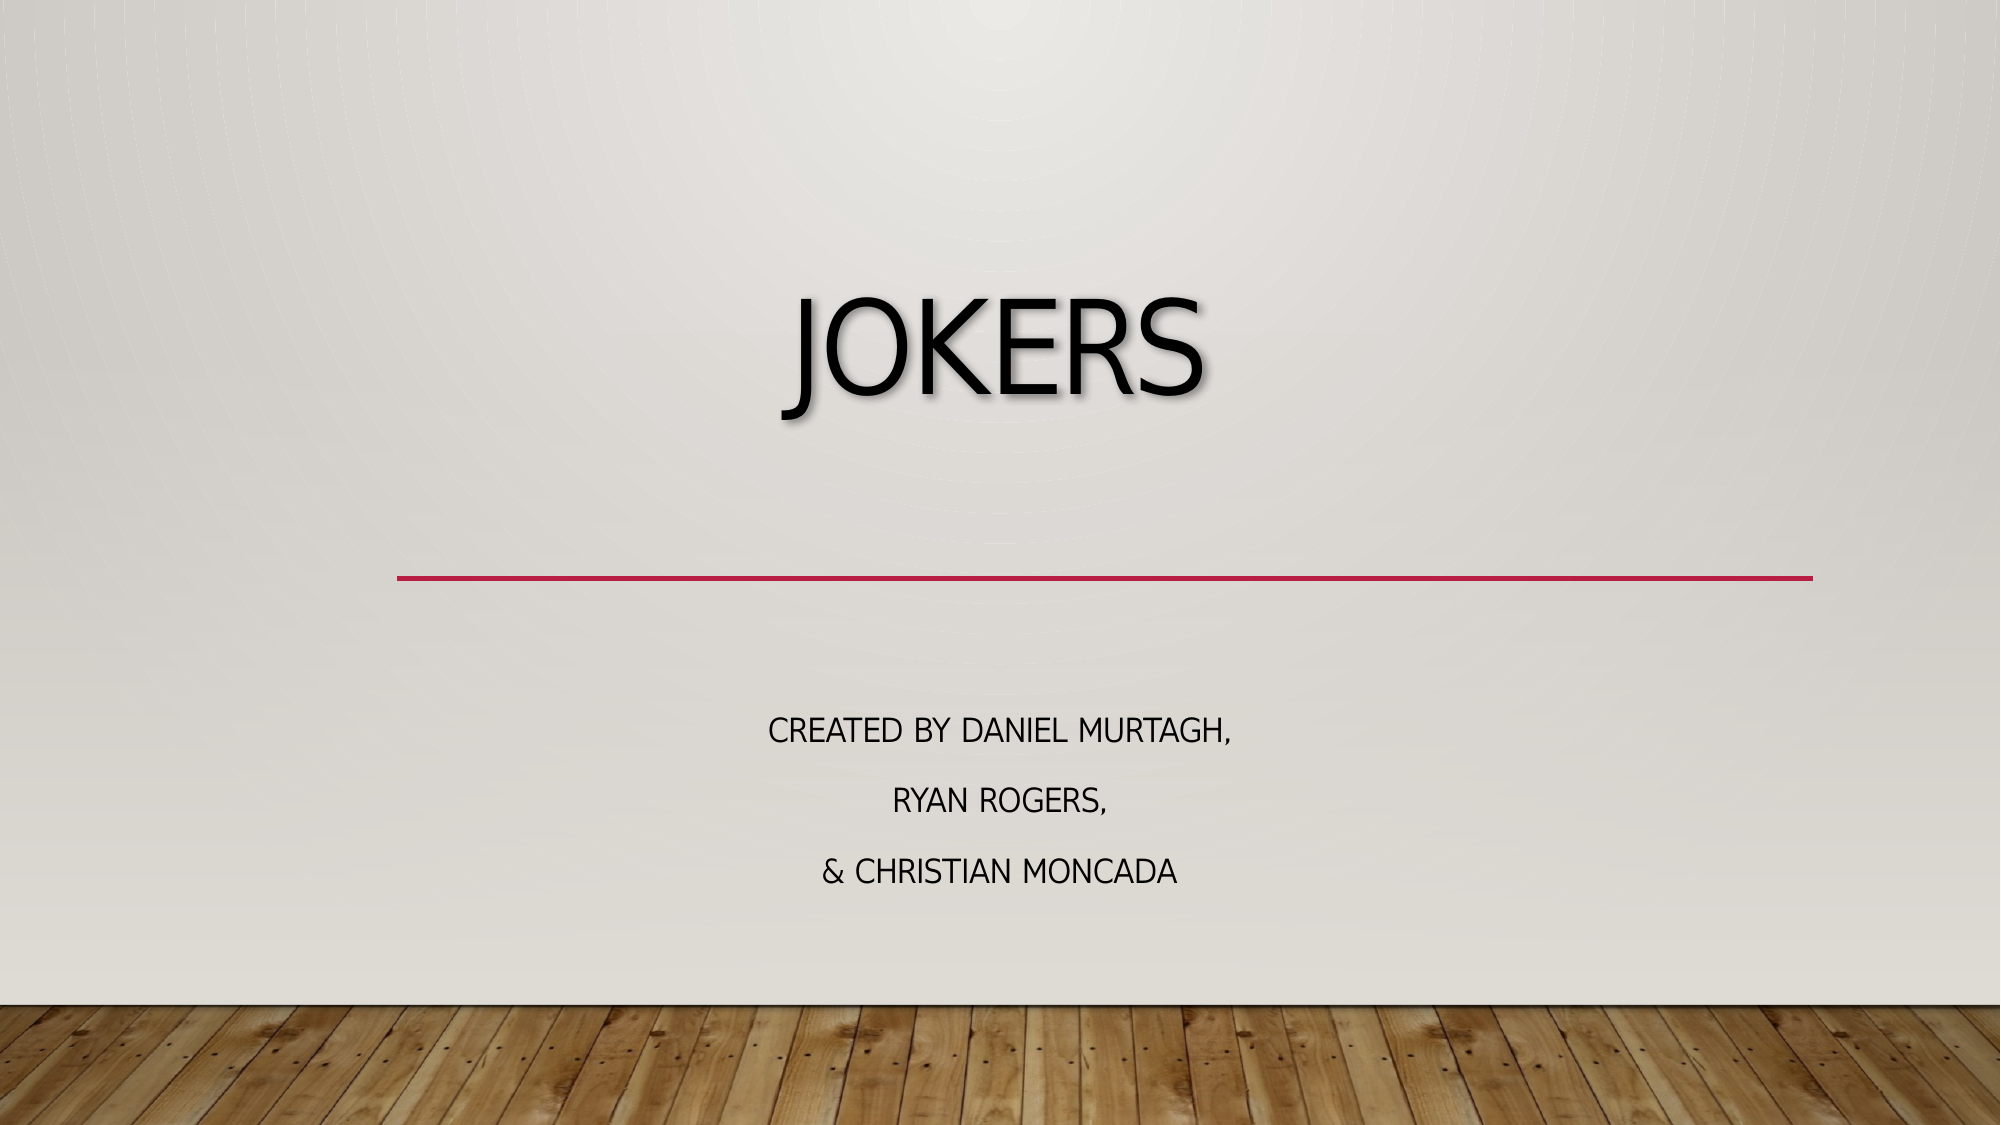

# Jokers
Created by Daniel Murtagh,
Ryan Rogers,
& Christian Moncada